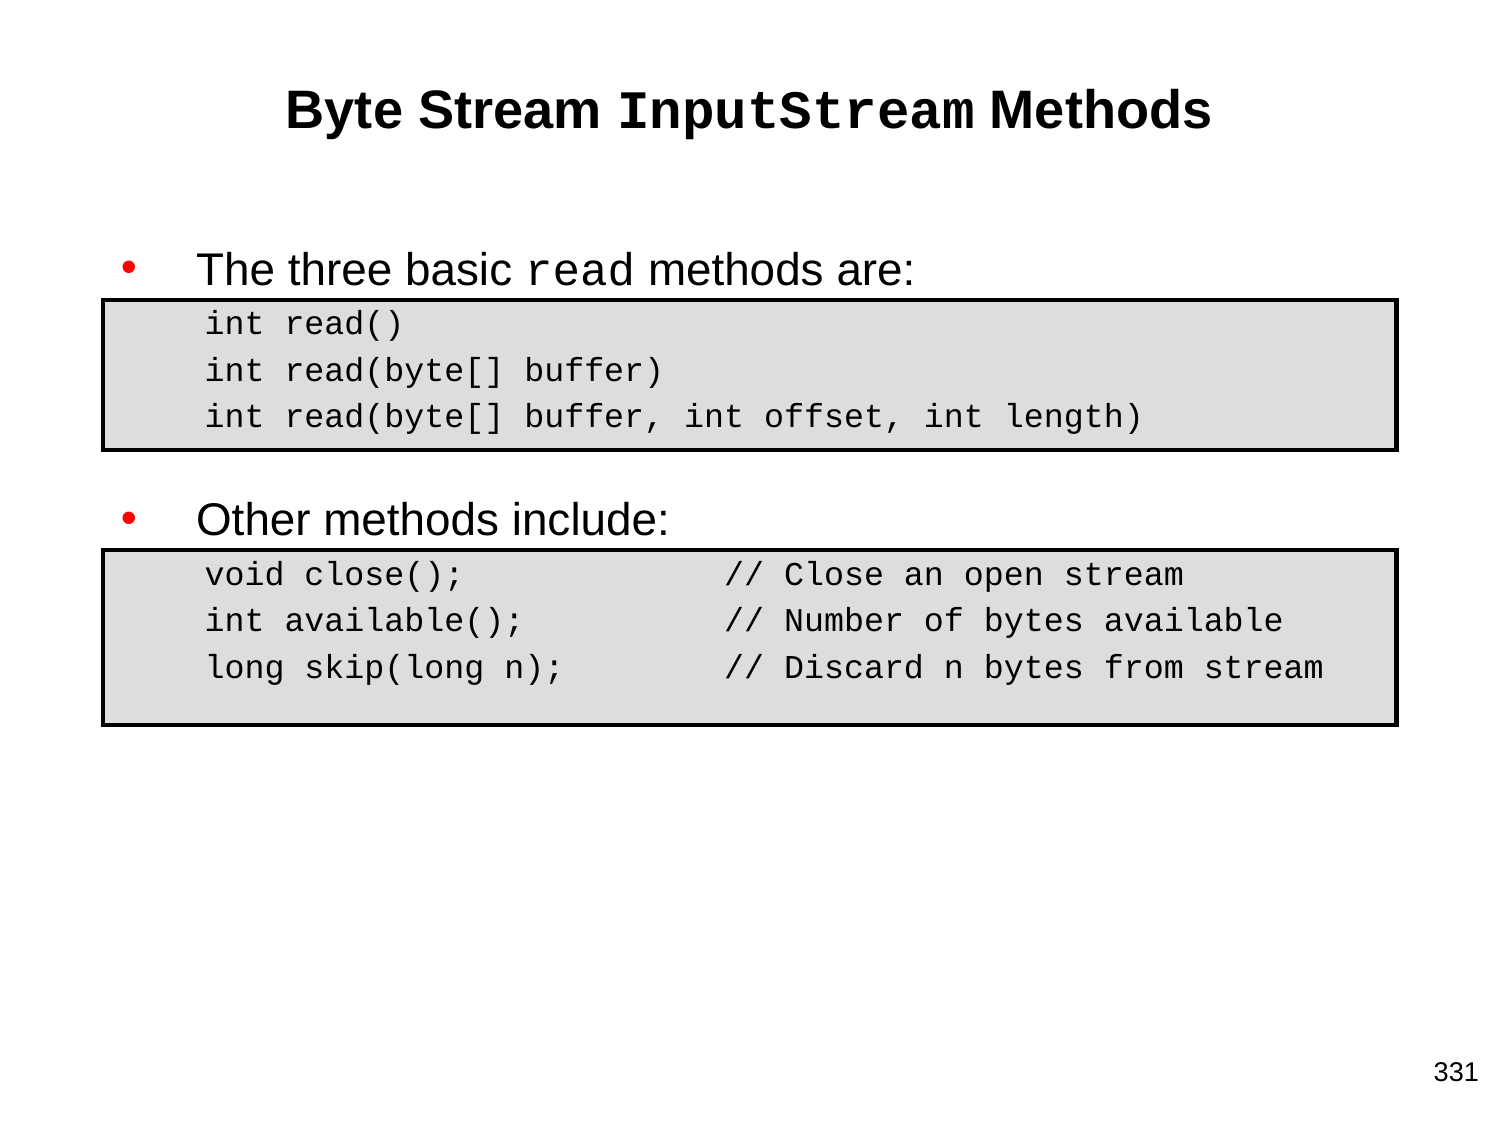

# Byte Stream InputStream Methods
The three basic read methods are:
     int read()
     int read(byte[] buffer)
     int read(byte[] buffer, int offset, int length)

Other methods include:
     void close();             // Close an open stream
     int available();          // Number of bytes available
     long skip(long n);        // Discard n bytes from stream

331